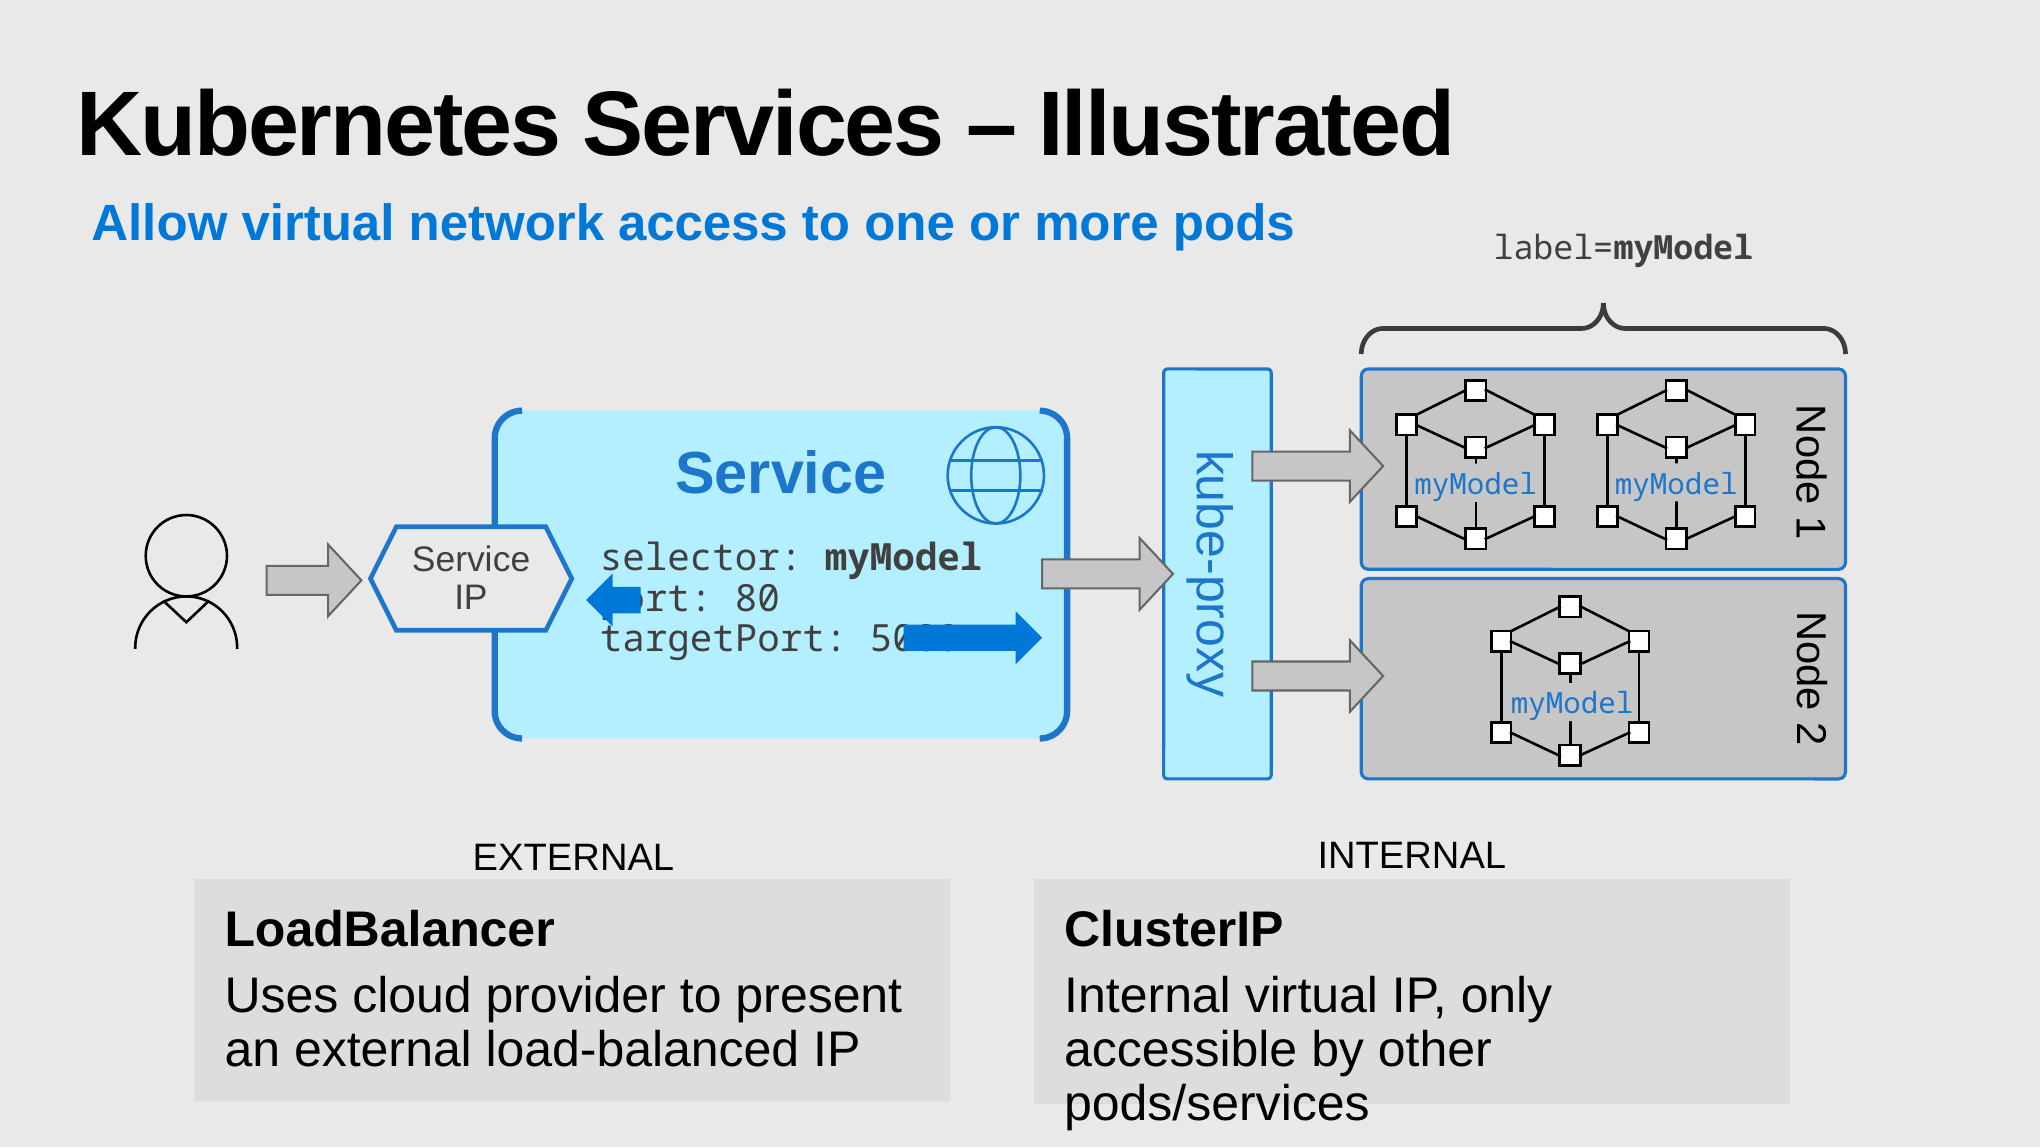

# Kubernetes Services – Illustrated

Allow virtual network access to one or more pods
label=myModel

kube-proxy

myModel

Service
Node 1

myModel

Service IP
selector: myModel
port: 80
targetPort: 5000

Node 2

myModel
INTERNAL
EXTERNAL
LoadBalancer
Uses cloud provider to present an external load-balanced IP
ClusterIP
Internal virtual IP, only accessible by other pods/services